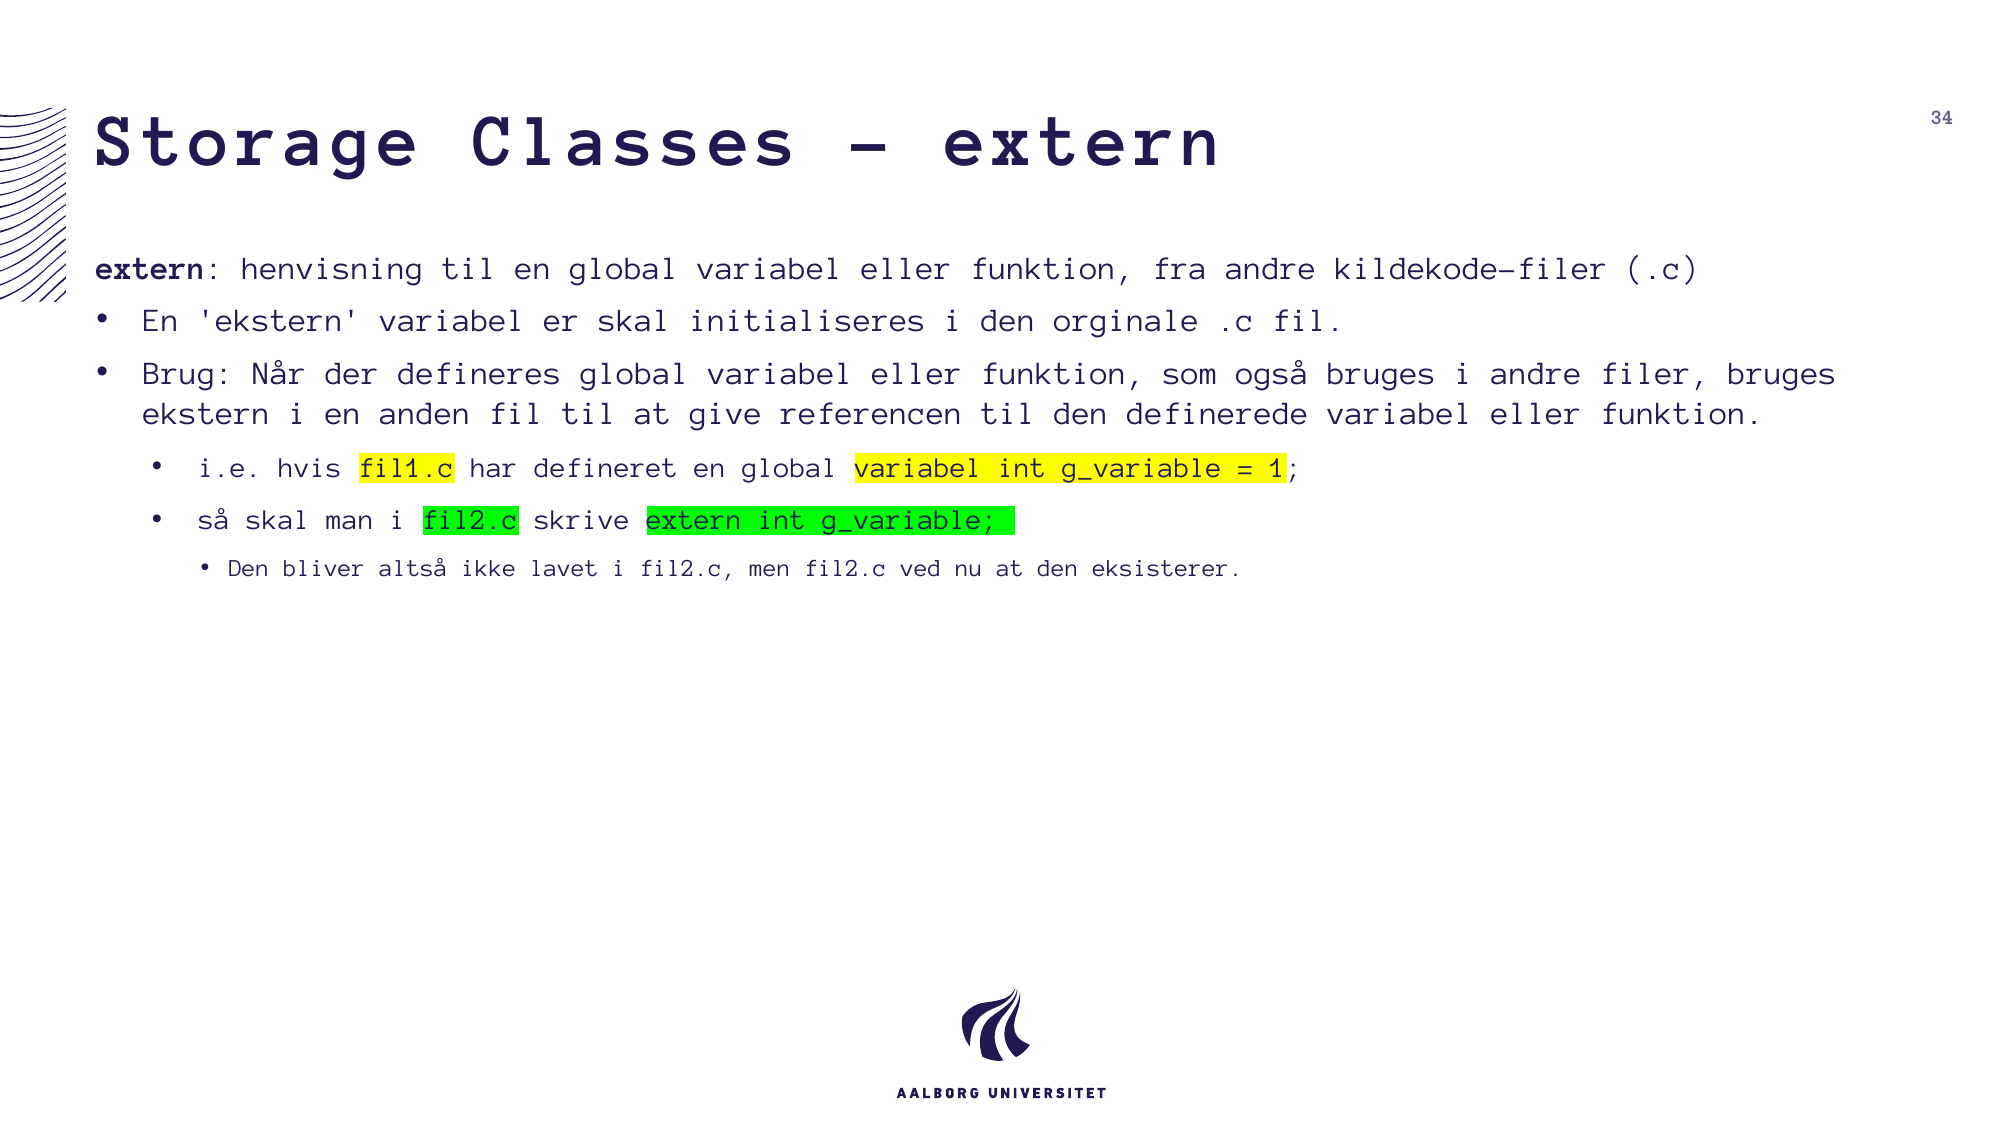

# Storage Classes - extern
34
extern: henvisning til en global variabel eller funktion, fra andre kildekode-filer (.c)
En 'ekstern' variabel er skal initialiseres i den orginale .c fil.
Brug: Når der defineres global variabel eller funktion, som også bruges i andre filer, bruges ekstern i en anden fil til at give referencen til den definerede variabel eller funktion.
i.e. hvis fil1.c har defineret en global variabel int g_variable = 1;
så skal man i fil2.c skrive extern int g_variable;
Den bliver altså ikke lavet i fil2.c, men fil2.c ved nu at den eksisterer.